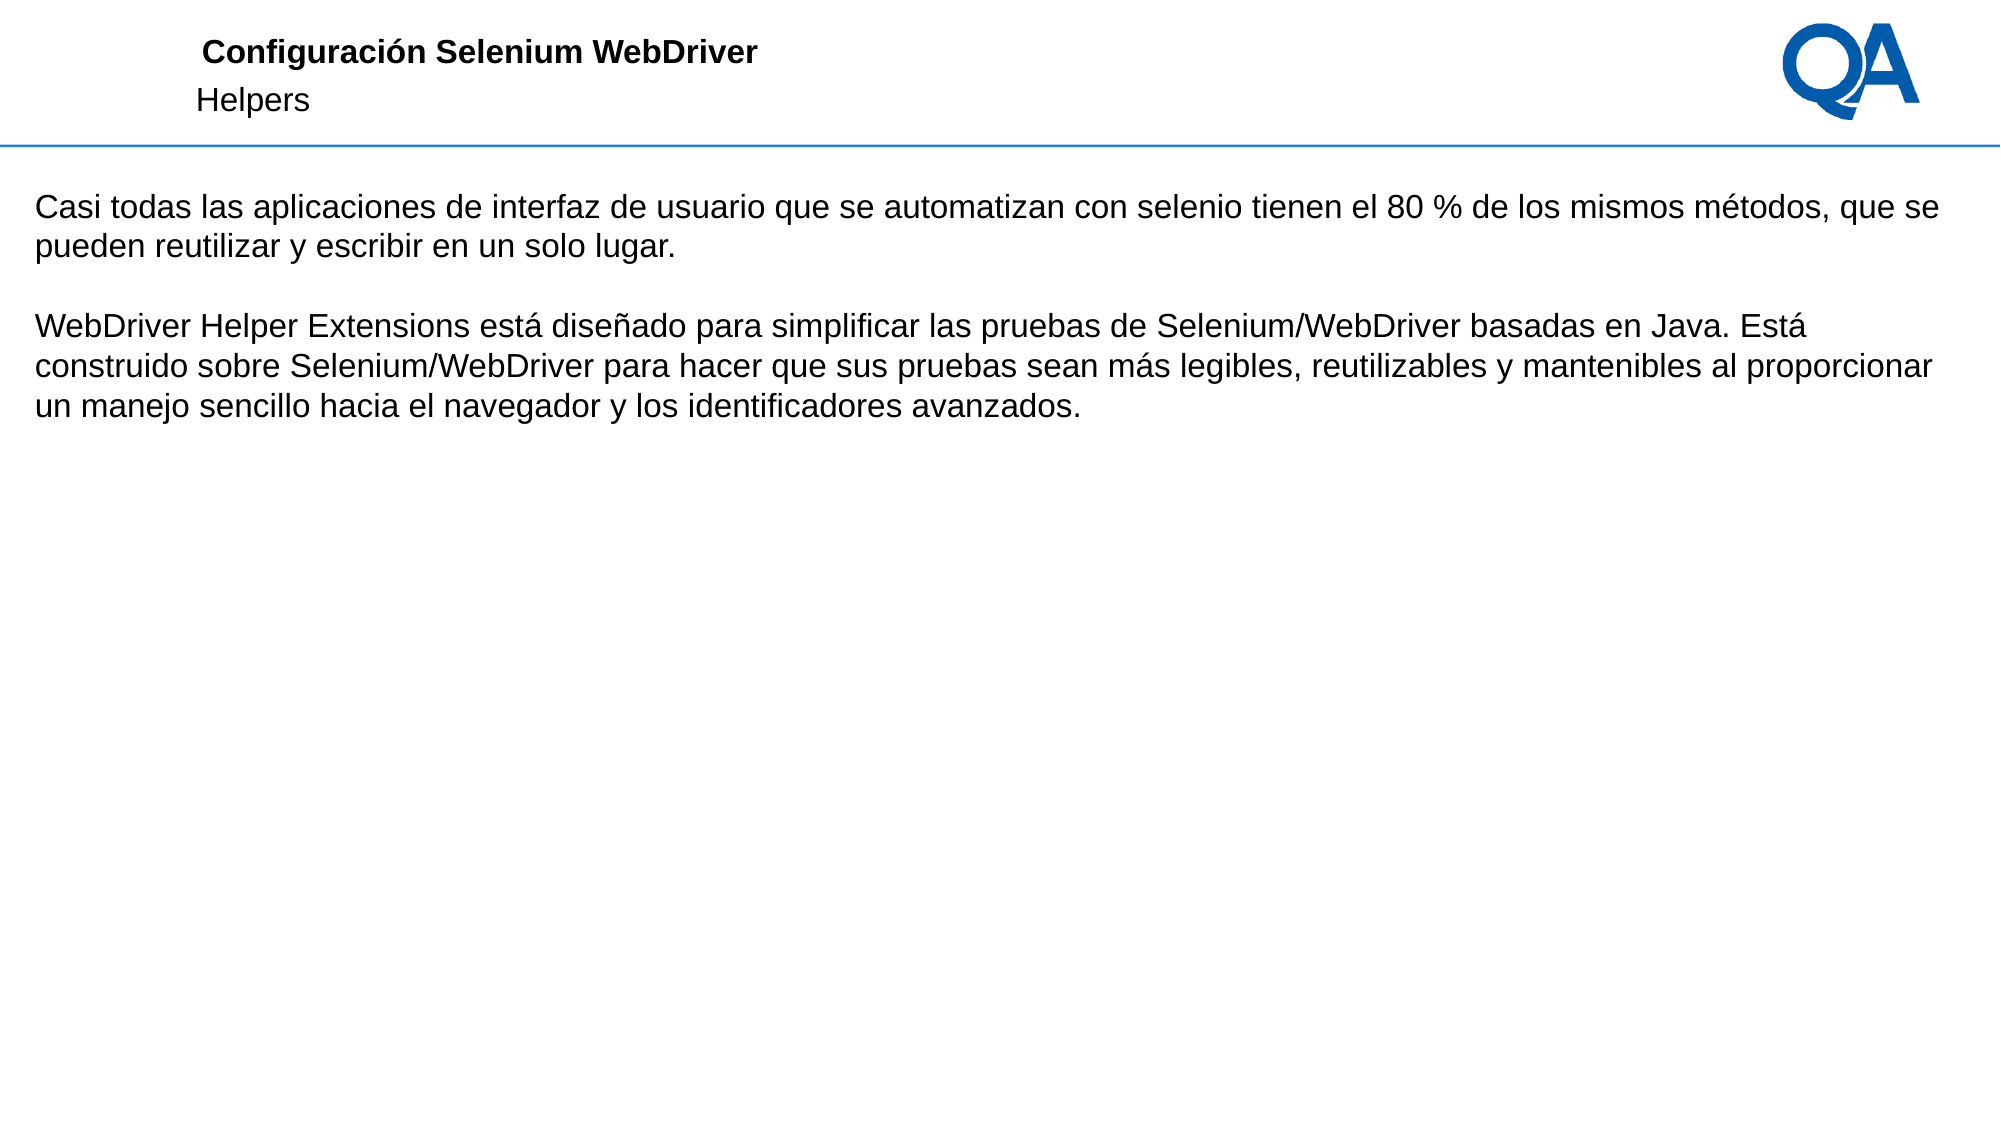

# Configuración Selenium WebDriver
Helpers
Casi todas las aplicaciones de interfaz de usuario que se automatizan con selenio tienen el 80 % de los mismos métodos, que se pueden reutilizar y escribir en un solo lugar.
WebDriver Helper Extensions está diseñado para simplificar las pruebas de Selenium/WebDriver basadas en Java. Está construido sobre Selenium/WebDriver para hacer que sus pruebas sean más legibles, reutilizables y mantenibles al proporcionar un manejo sencillo hacia el navegador y los identificadores avanzados.